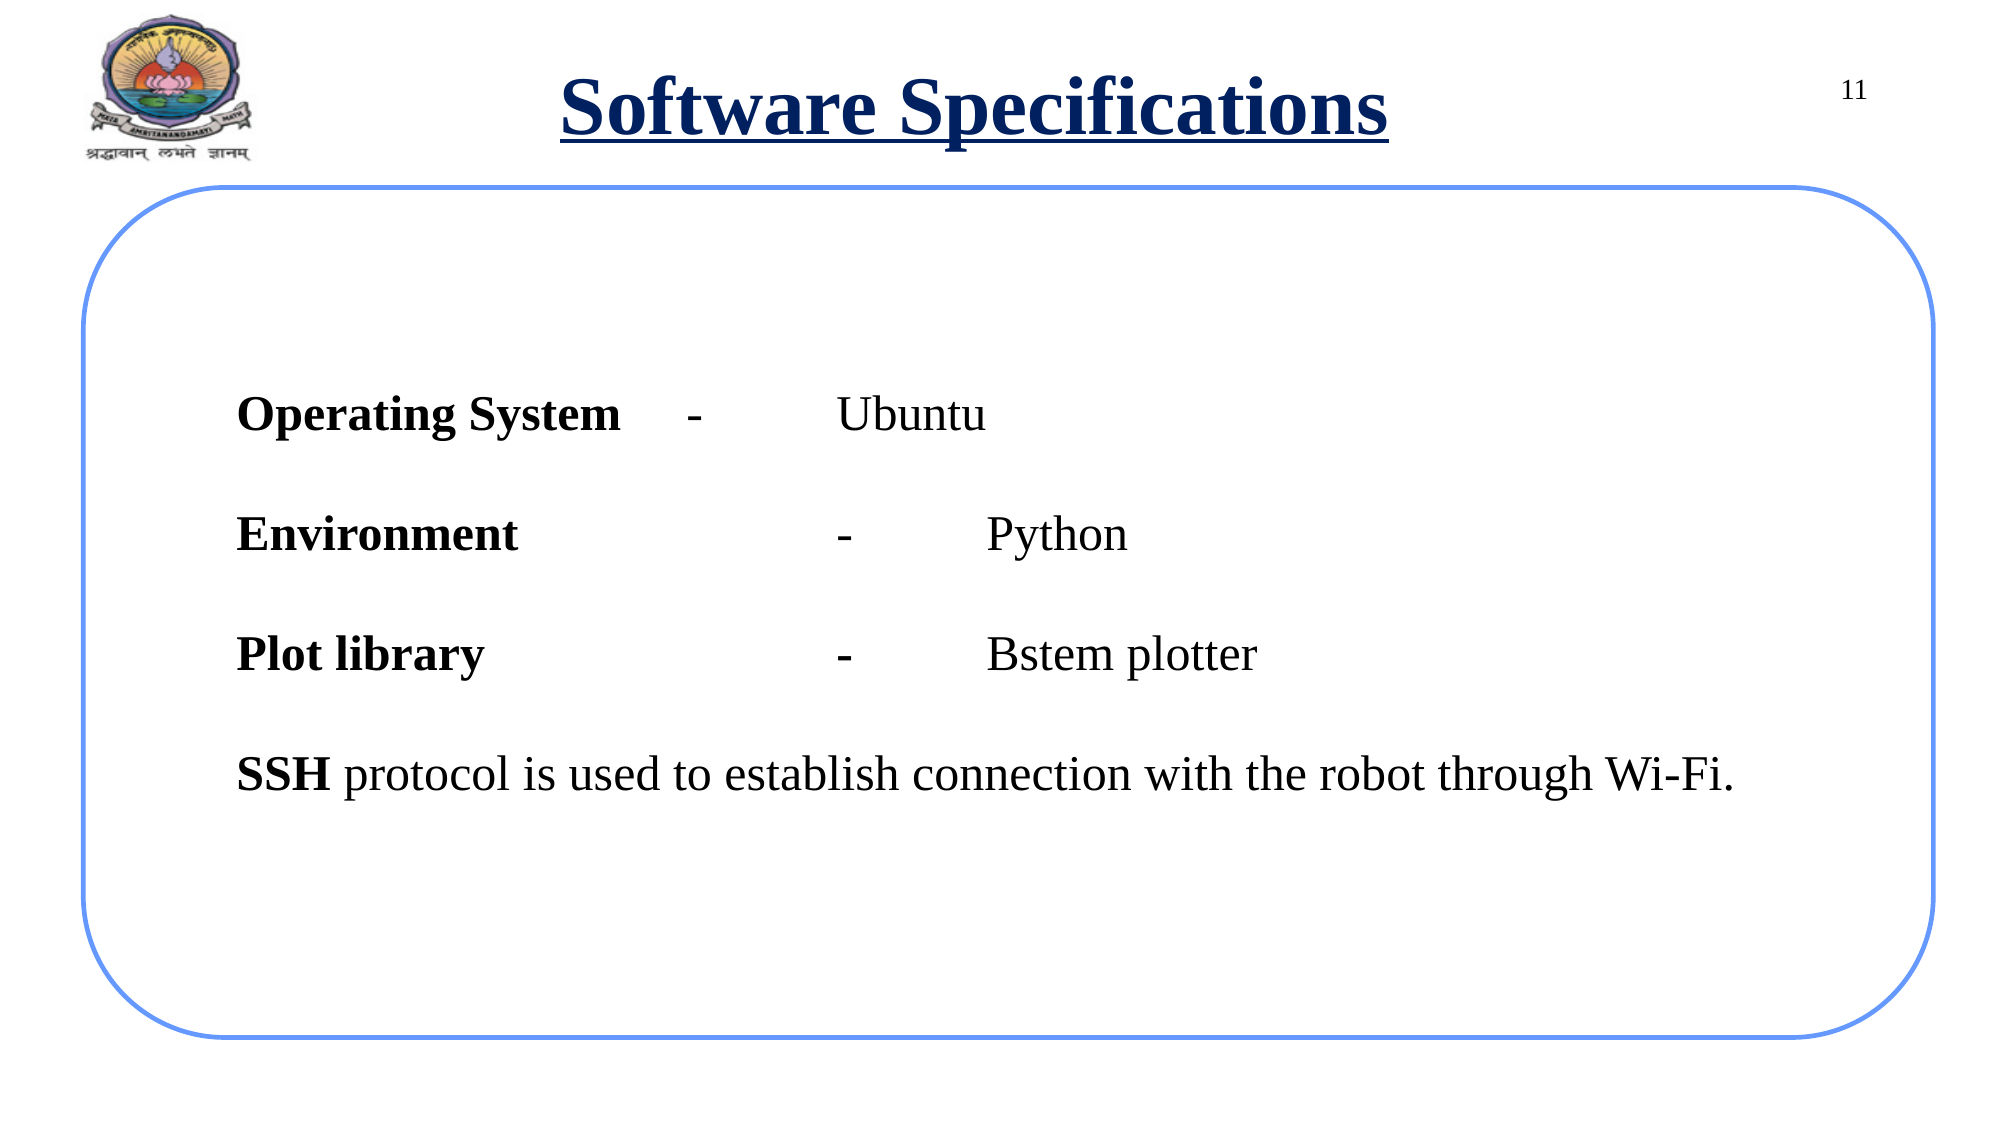

Software Specifications
11
Operating System	-	Ubuntu

Environment			-	Python

Plot library			-	Bstem plotter

SSH protocol is used to establish connection with the robot through Wi-Fi.